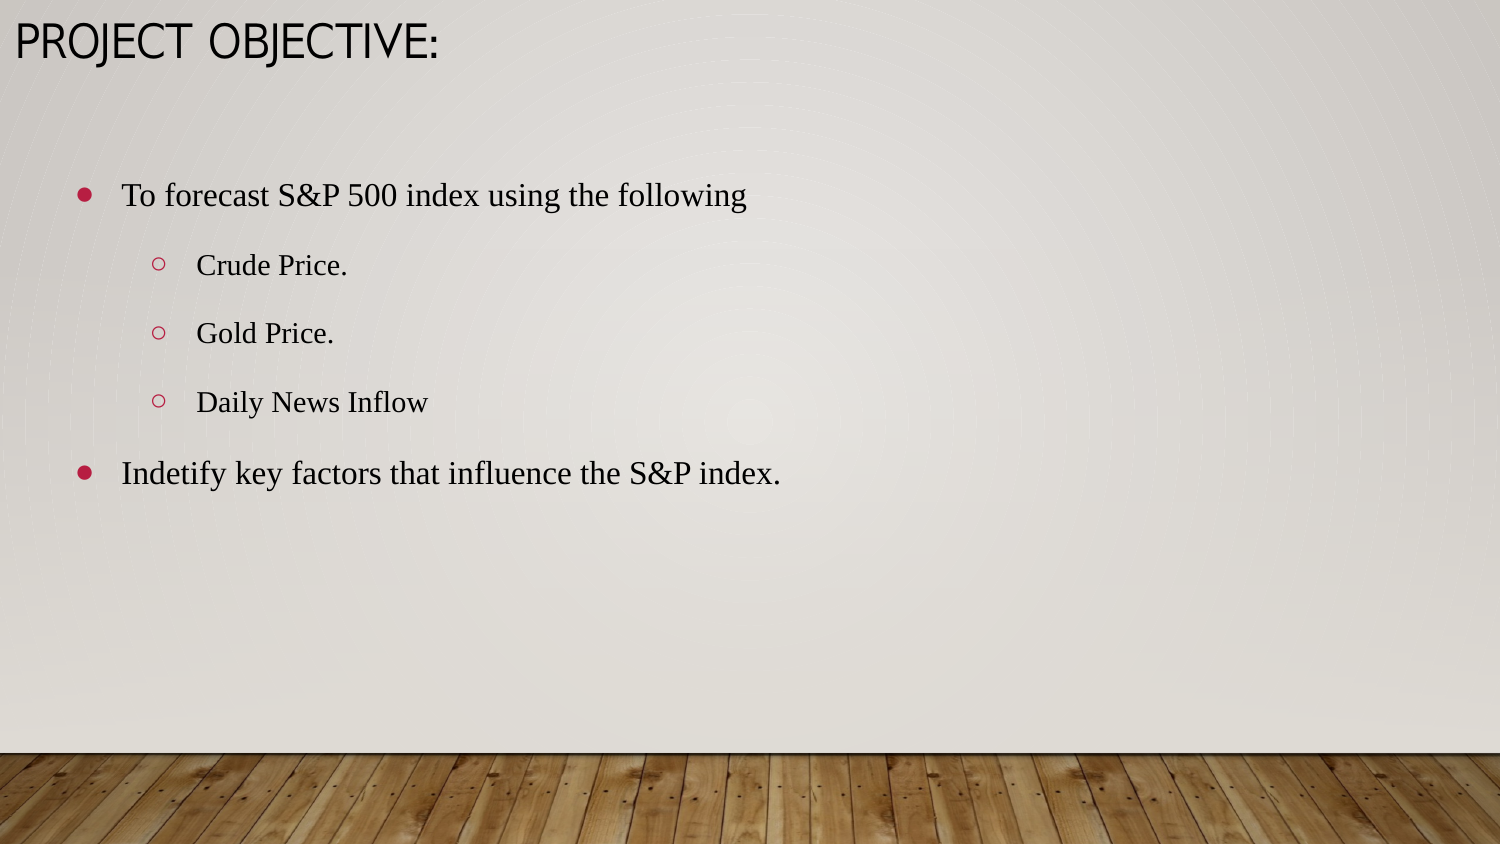

# Project Objective:
To forecast S&P 500 index using the following
Crude Price.
Gold Price.
Daily News Inflow
Indetify key factors that influence the S&P index.